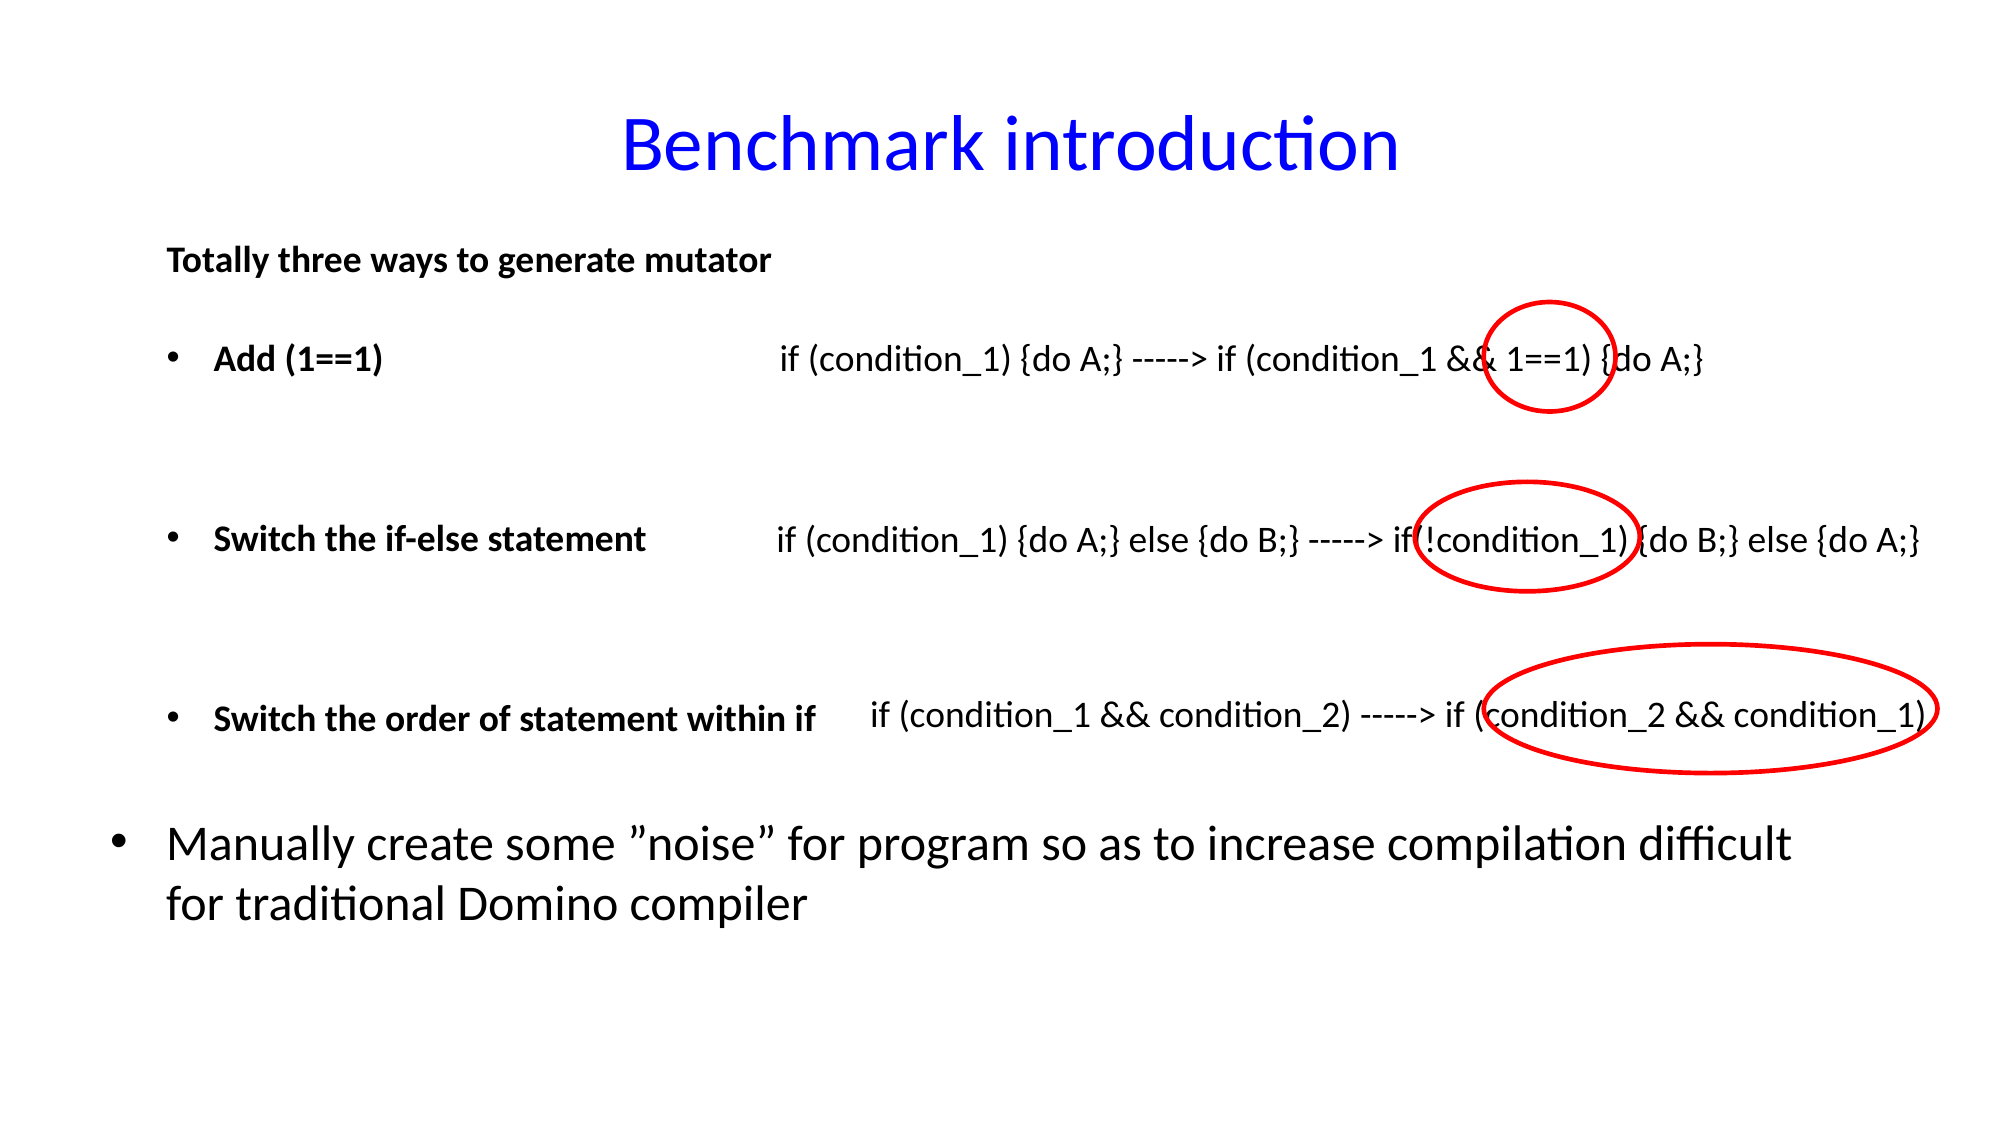

Benchmark introduction
Totally three ways to generate mutator

Add (1==1)

Switch the if-else statement

Switch the order of statement within if
if (condition_1) {do A;} -----> if (condition_1 && 1==1) {do A;}

if (condition_1) {do A;} else {do B;} -----> if(!condition_1) {do B;} else {do A;}

if (condition_1 && condition_2) -----> if (condition_2 && condition_1)
Manually create some ”noise” for program so as to increase compilation difficult for traditional Domino compiler